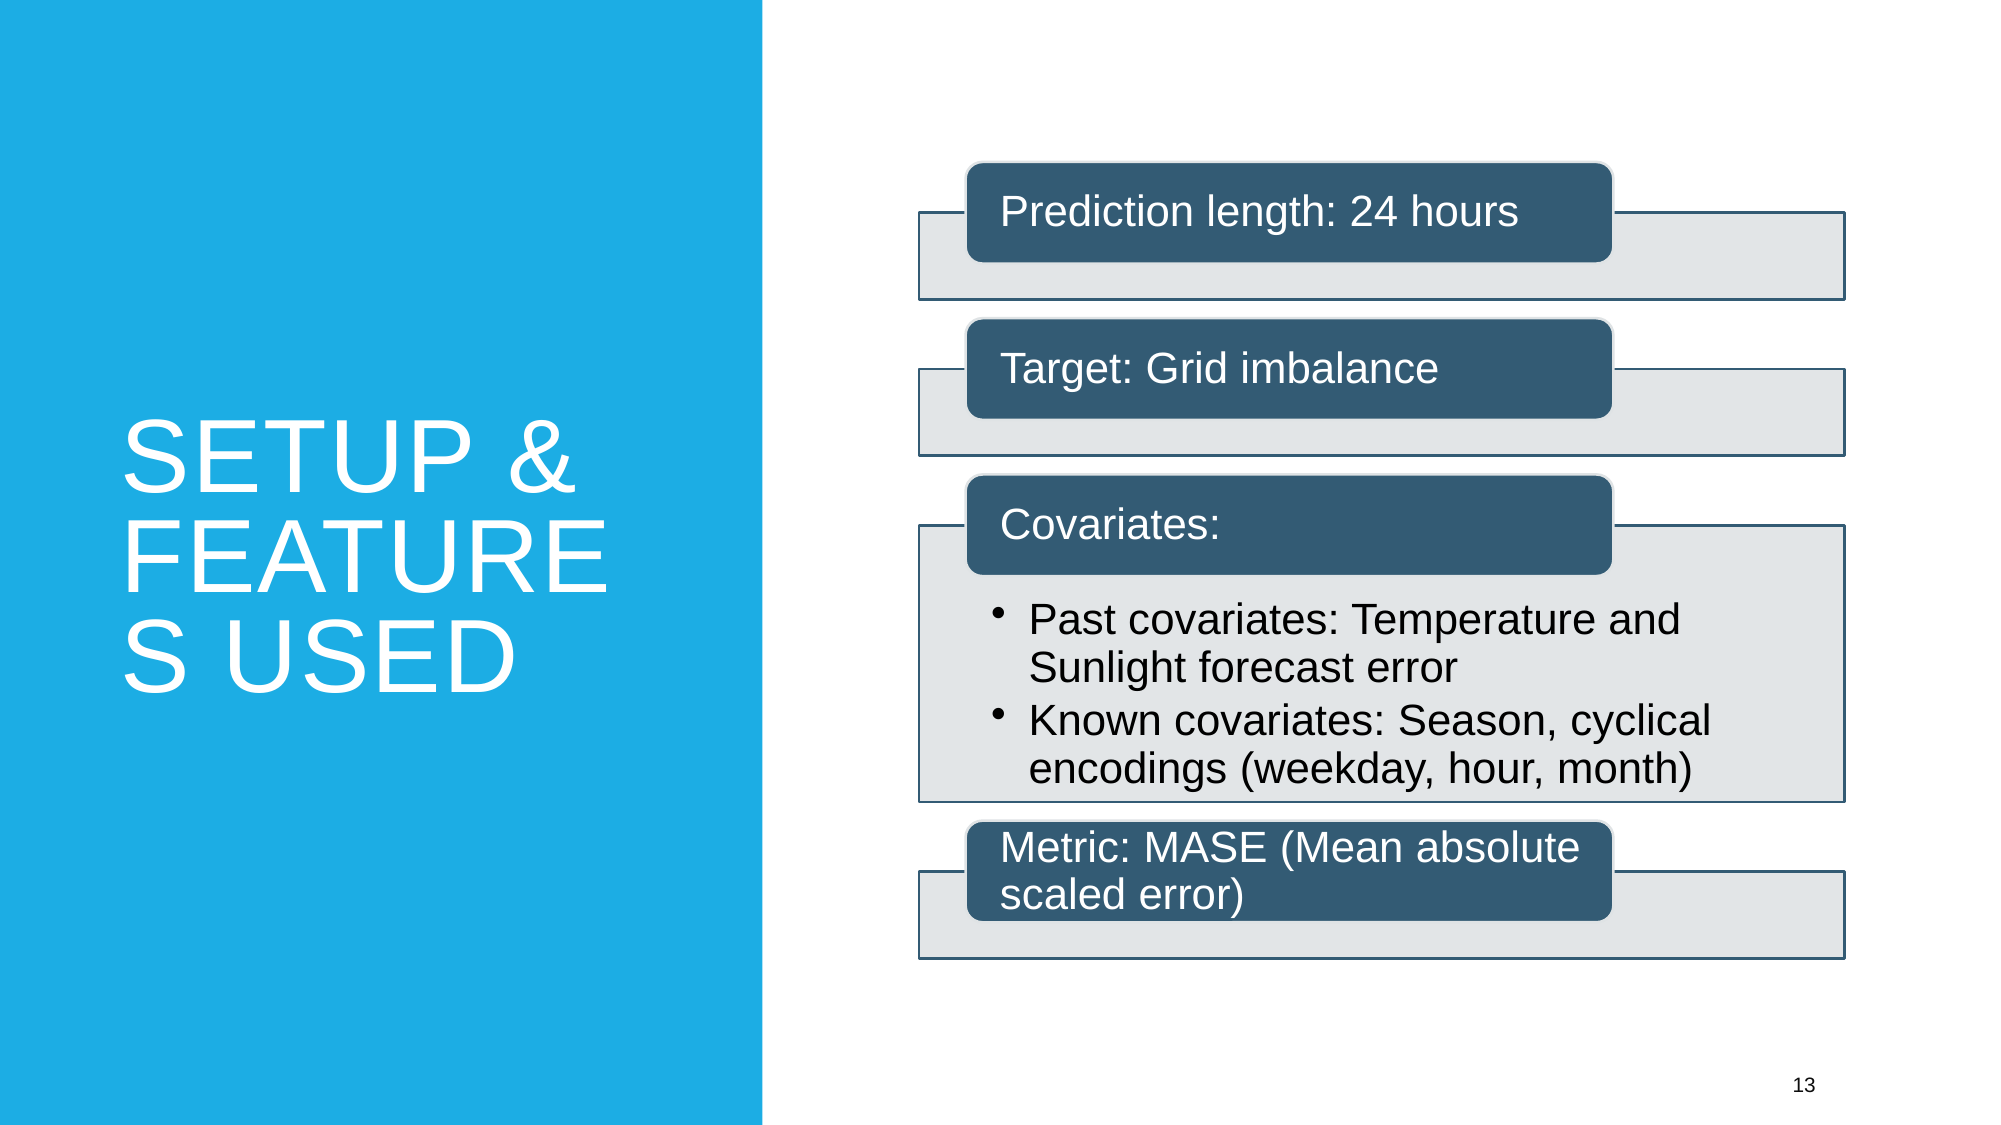

# Setup & Features Used
Prediction length: 24 hours
Target: Grid imbalance
Past covariates: Temperature and Sunlight forecast error
Known covariates: Season, cyclical encodings (weekday, hour, month)
Covariates:
Metric: MASE (Mean absolute scaled error)
13